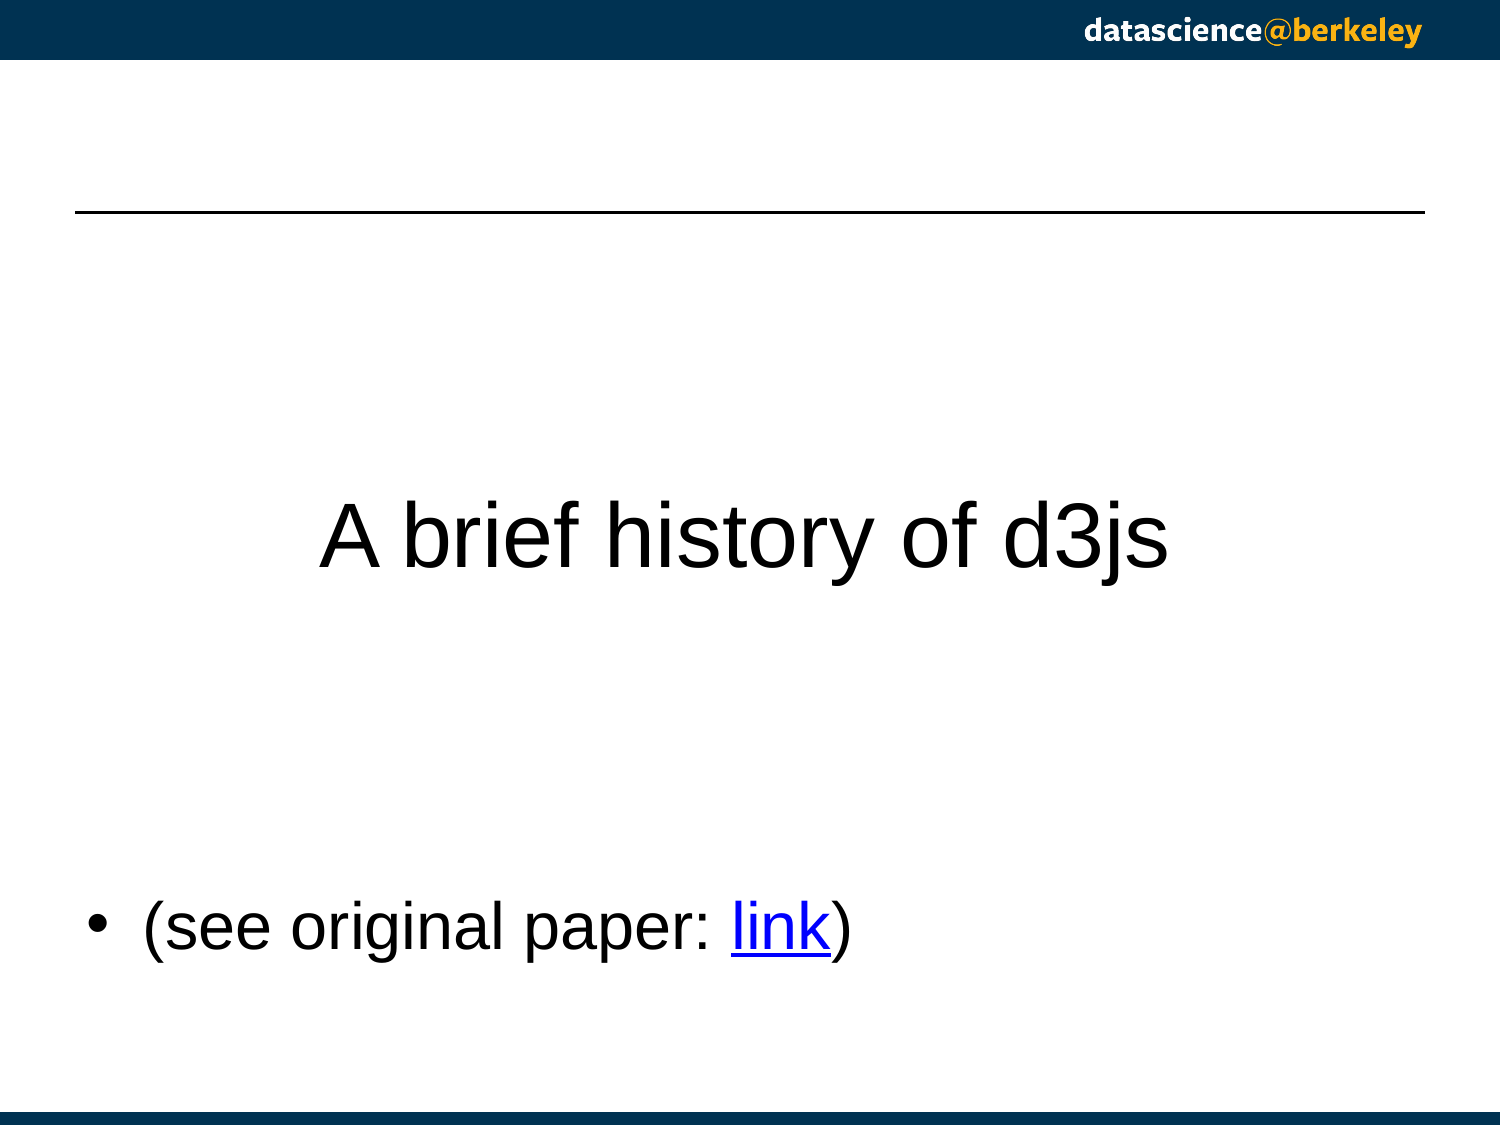

# A brief history of d3js
(see original paper: link)